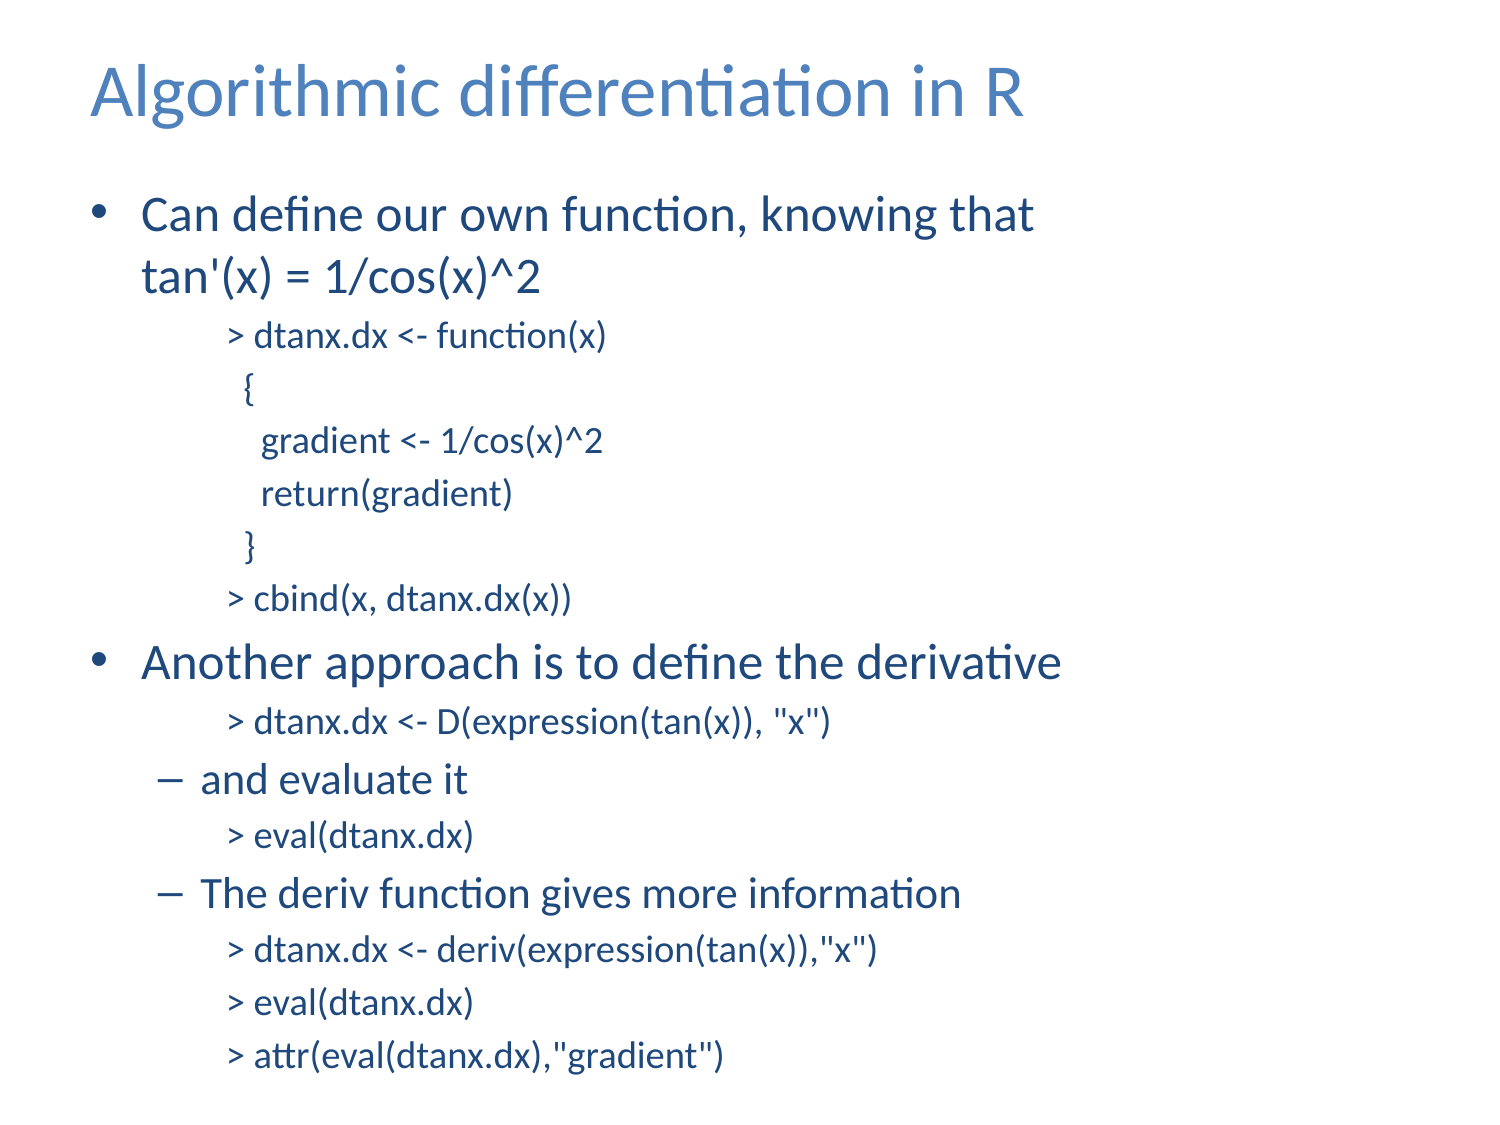

# Algorithmic differentiation in R
Can define our own function, knowing that
tan'(x) = 1/cos(x)^2
> dtanx.dx <- function(x)
  {
    gradient <- 1/cos(x)^2
    return(gradient)
  }
> cbind(x, dtanx.dx(x))
Another approach is to define the derivative
> dtanx.dx <- D(expression(tan(x)), "x")
and evaluate it
> eval(dtanx.dx)
The deriv function gives more information
> dtanx.dx <- deriv(expression(tan(x)),"x")
> eval(dtanx.dx)
> attr(eval(dtanx.dx),"gradient")